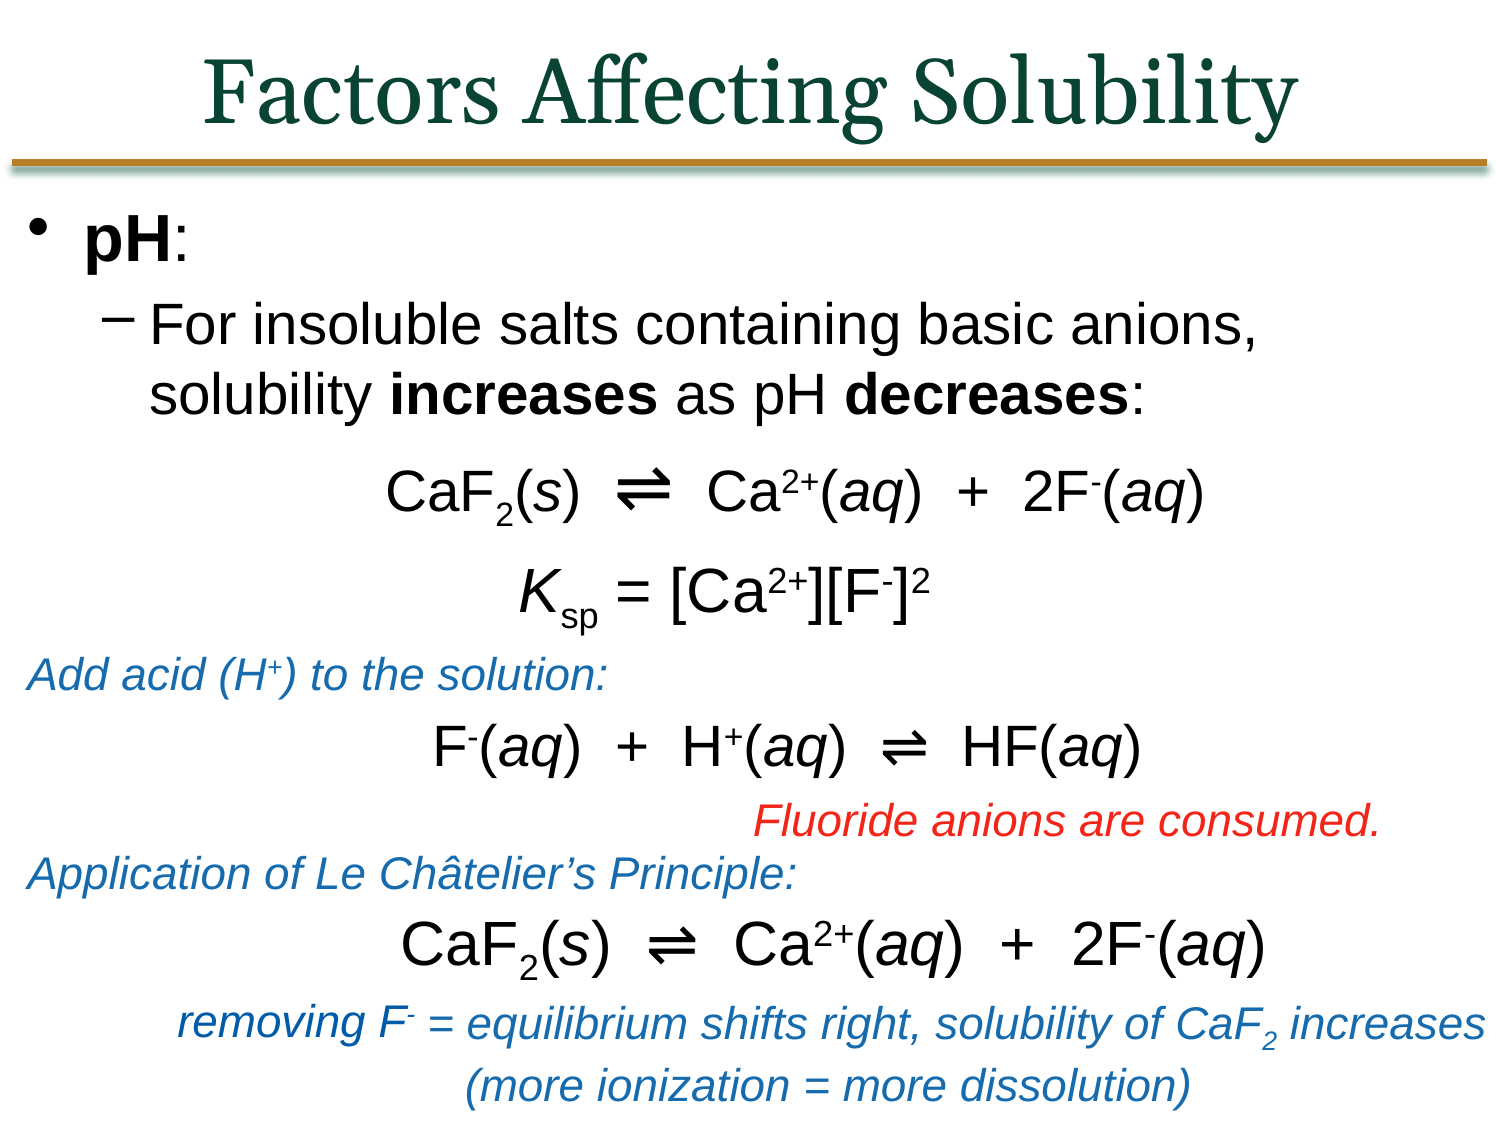

Factors Affecting Solubility
pH:
For insoluble salts containing basic anions, solubility increases as pH decreases:
 CaF2(s)  ⇌  Ca2+(aq)  +  2F-(aq)

F-(aq)  +  H+(aq)  ⇌  HF(aq)
Ksp = [Ca2+][F-]2
Add acid (H+) to the solution:
Fluoride anions are consumed.
Application of Le Châtelier’s Principle:
CaF2(s)  ⇌  Ca2+(aq)  +  2F-(aq)
removing F-
= equilibrium shifts right, solubility of CaF2 increases (more ionization = more dissolution)